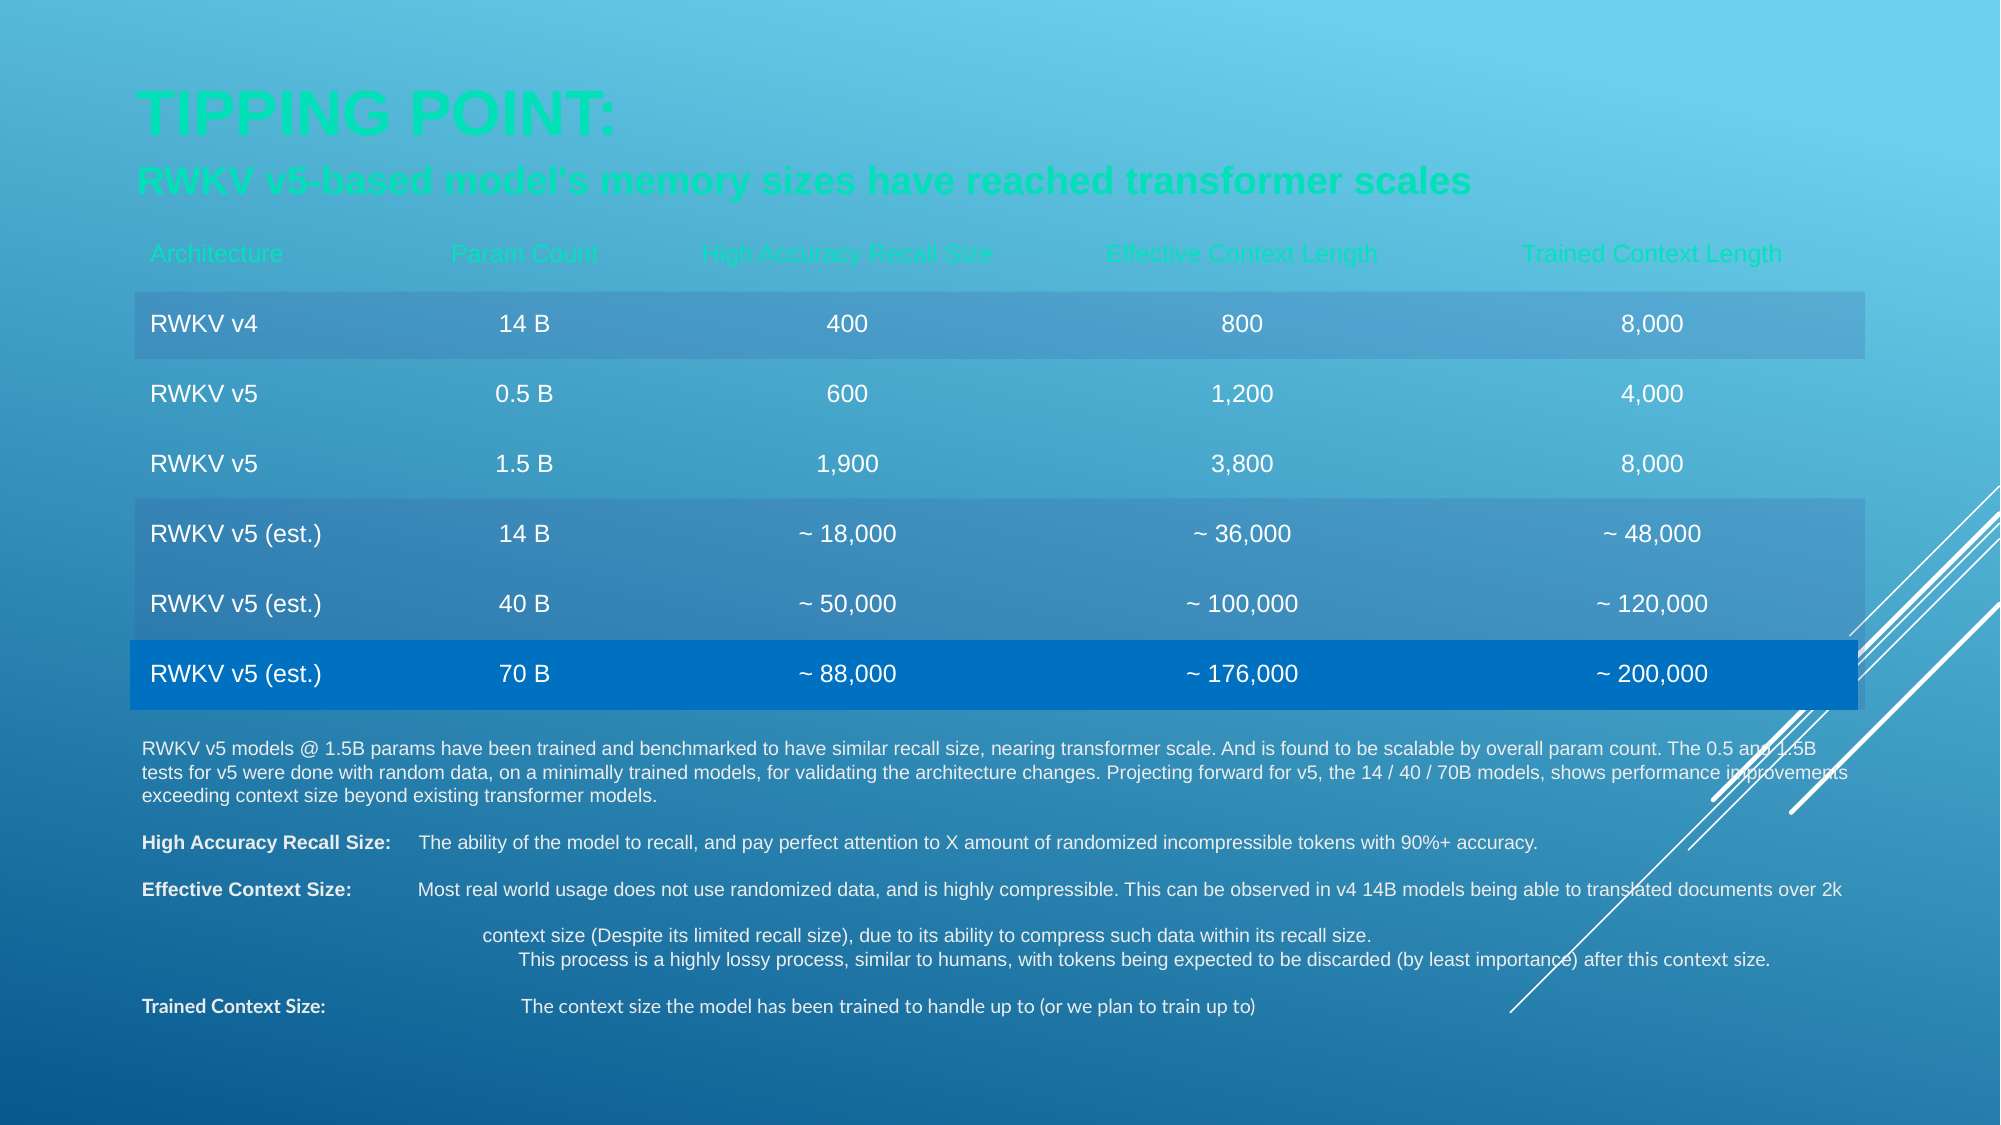

# Tipping Point:
RWKV v5-based model's memory sizes have reached transformer scales
| Architecture | Param Count | High Accuracy Recall Size | Effective Context Length | Trained Context Length |
| --- | --- | --- | --- | --- |
| RWKV v4 | 14 B | 400 | 800 | 8,000 |
| RWKV v5 | 0.5 B | 600 | 1,200 | 4,000 |
| RWKV v5 | 1.5 B | 1,900 | 3,800 | 8,000 |
| RWKV v5 (est.) | 14 B | ~ 18,000 | ~ 36,000 | ~ 48,000 |
| RWKV v5 (est.) | 40 B | ~ 50,000 | ~ 100,000 | ~ 120,000 |
| RWKV v5 (est.) | 70 B | ~ 88,000 | ~ 176,000 | ~ 200,000 |

RWKV v5 models @ 1.5B params have been trained and benchmarked to have similar recall size, nearing transformer scale. And is found to be scalable by overall param count. The 0.5 and 1.5B tests for v5 were done with random data, on a minimally trained models, for validating the architecture changes. Projecting forward for v5, the 14 / 40 / 70B models, shows performance improvements exceeding context size beyond existing transformer models.
High Accuracy Recall Size:     The ability of the model to recall, and pay perfect attention to X amount of randomized incompressible tokens with 90%+ accuracy.
Effective Context Size:            Most real world usage does not use randomized data, and is highly compressible. This can be observed in v4 14B models being able to translated documents over 2k
                                                              context size (Despite its limited recall size), due to its ability to compress such data within its recall size.
	              	              This process is a highly lossy process, similar to humans, with tokens being expected to be discarded (by least importance) after this context size.
Trained Context Size:	                The context size the model has been trained to handle up to (or we plan to train up to)